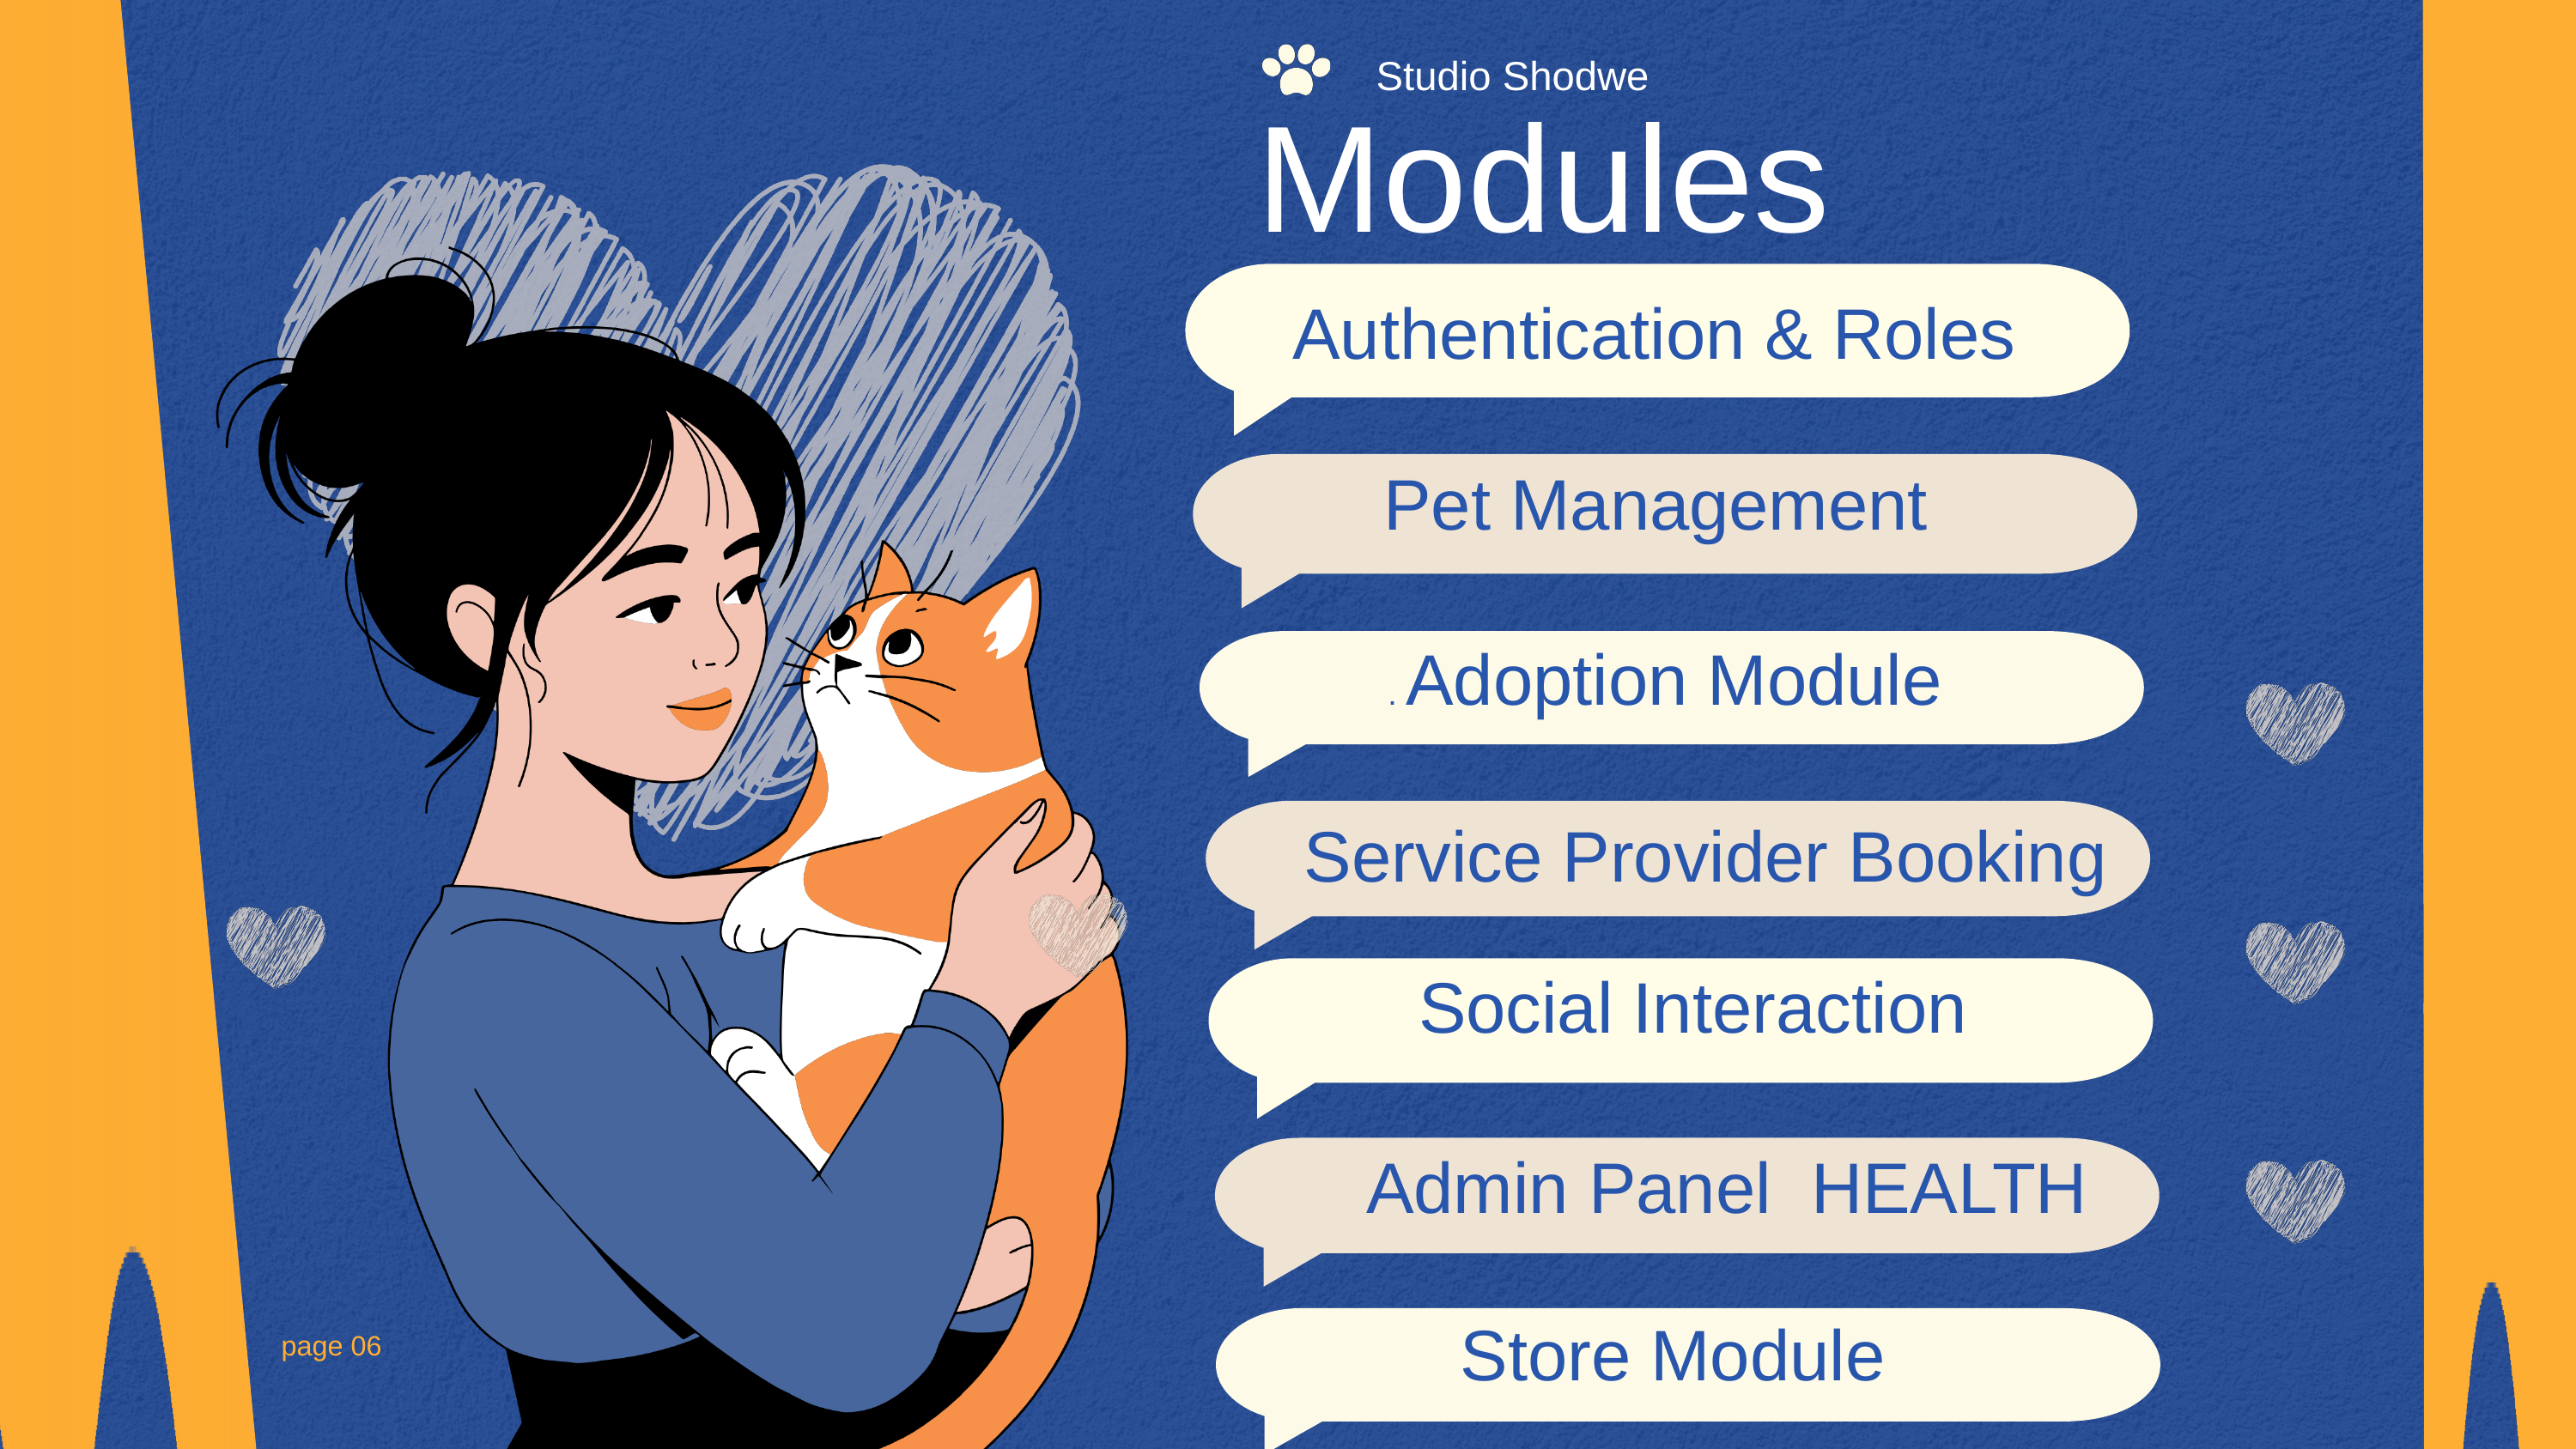

Studio Shodwe
Modules

Authentication & Roles

Pet Management

. Adoption Module

Service Provider Booking

Social Interaction

Admin Panel  HEALTH

page 06
Store Module